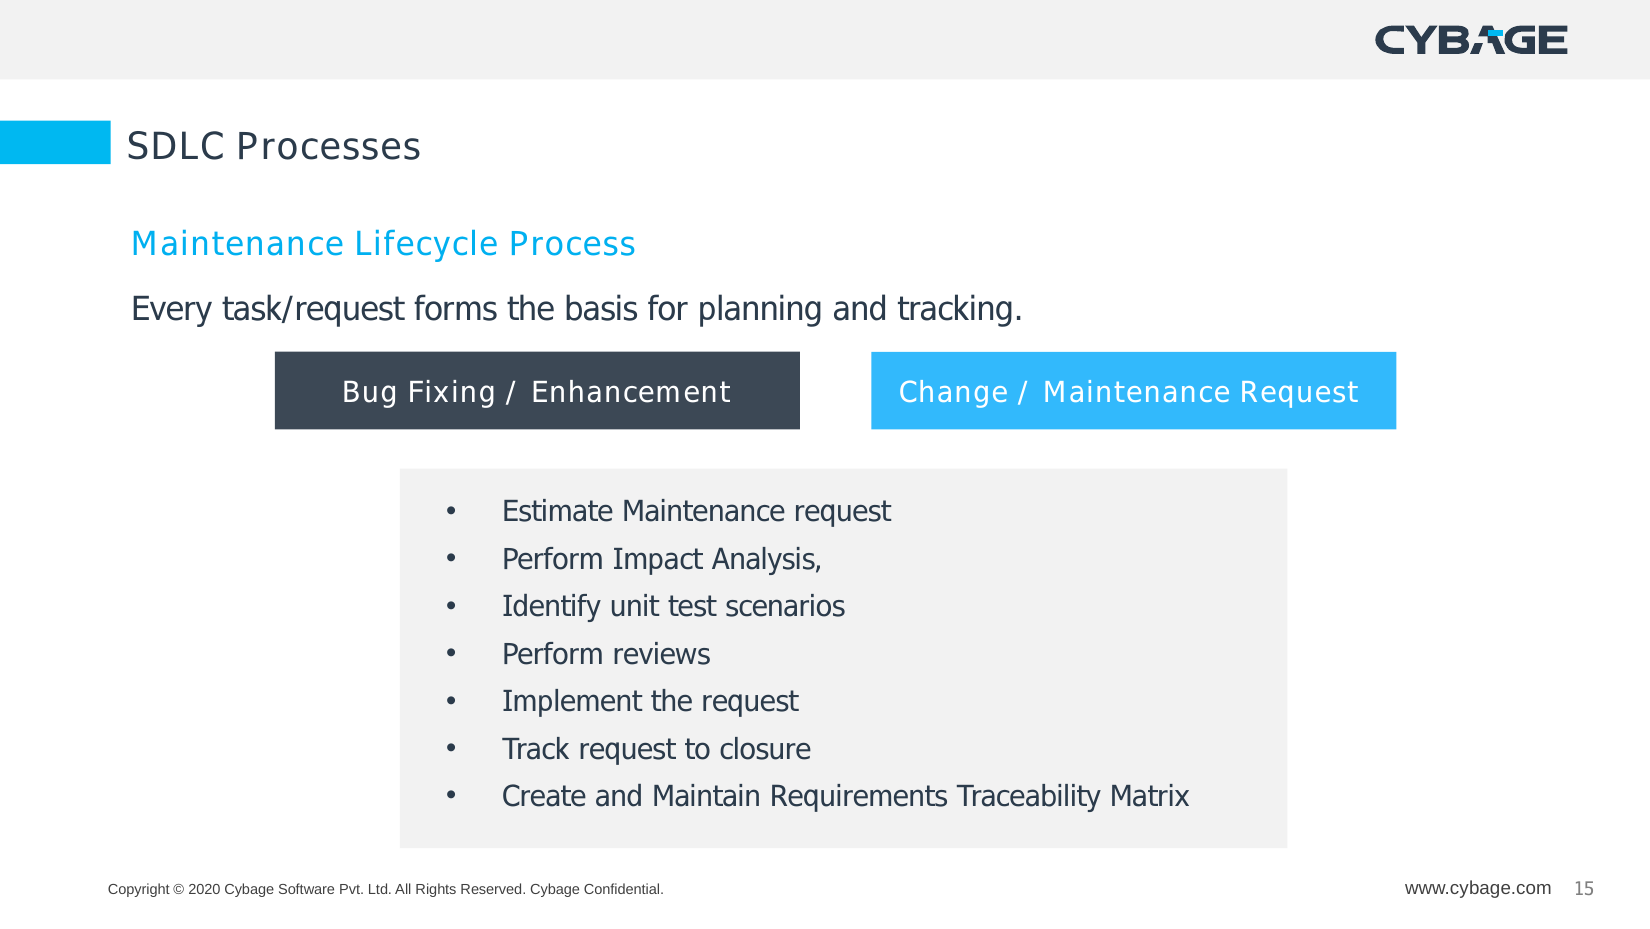

SDLC Processes

Maintenance Lifecycle Process
Every task/request forms the basis for planning and tracking.

Bug Fixing / Enhancement
Change / Maintenance Request

Estimate Maintenance request
Perform Impact Analysis,
Identify unit test scenarios
Perform reviews
Implement the request
Track request to closure
Create and Maintain Requirements Traceability Matrix